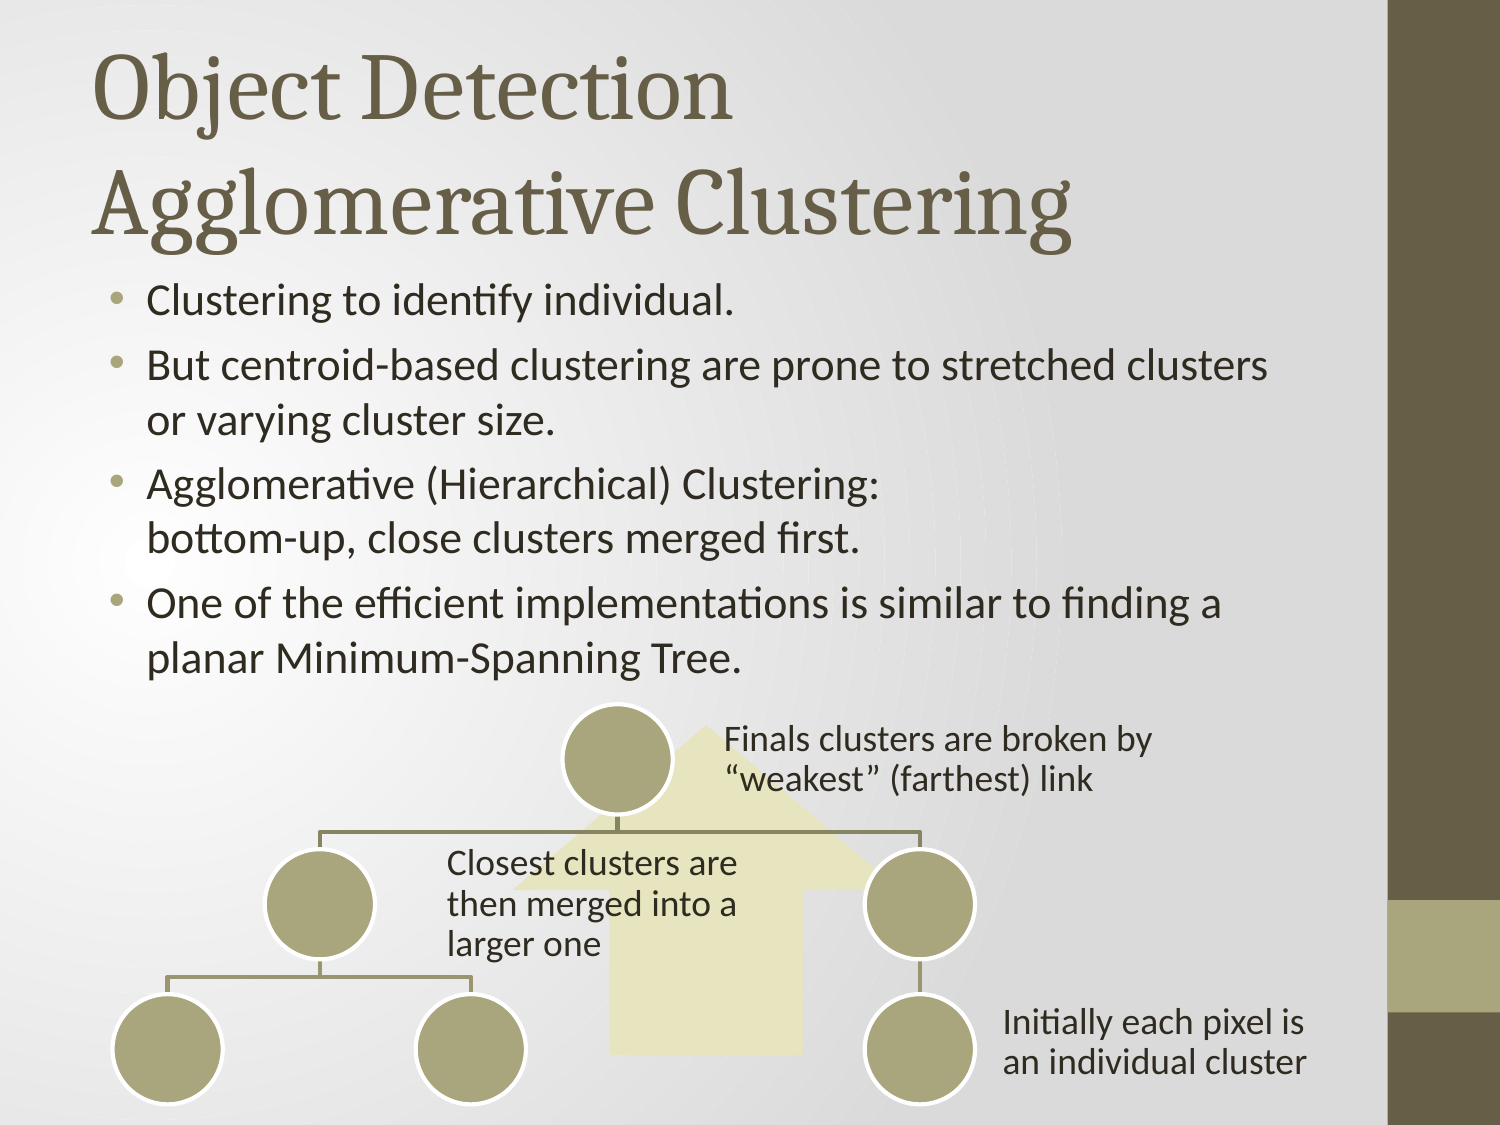

# Object Detection Agglomerative Clustering
Clustering to identify individual.
But centroid-based clustering are prone to stretched clusters or varying cluster size.
Agglomerative (Hierarchical) Clustering:
bottom-up, close clusters merged first.
One of the efficient implementations is similar to finding a planar Minimum-Spanning Tree.
Finals clusters are broken by “weakest” (farthest) link
Closest clusters are then merged into a larger one

Initially each pixel is an individual cluster